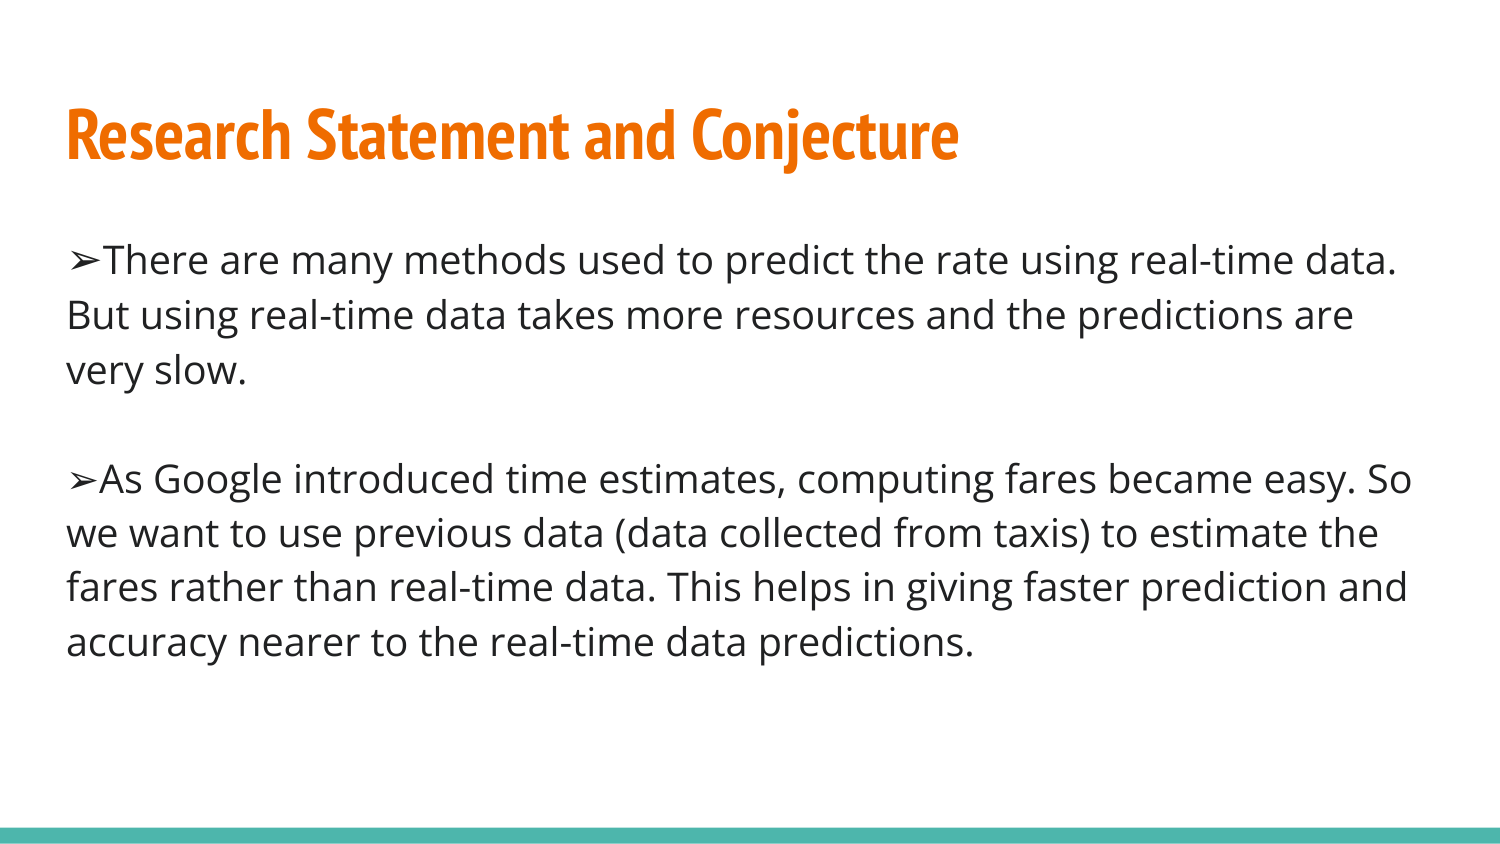

# Research Statement and Conjecture
➢There are many methods used to predict the rate using real-time data. But using real-time data takes more resources and the predictions are very slow.
➢As Google introduced time estimates, computing fares became easy. So we want to use previous data (data collected from taxis) to estimate the fares rather than real-time data. This helps in giving faster prediction and accuracy nearer to the real-time data predictions.